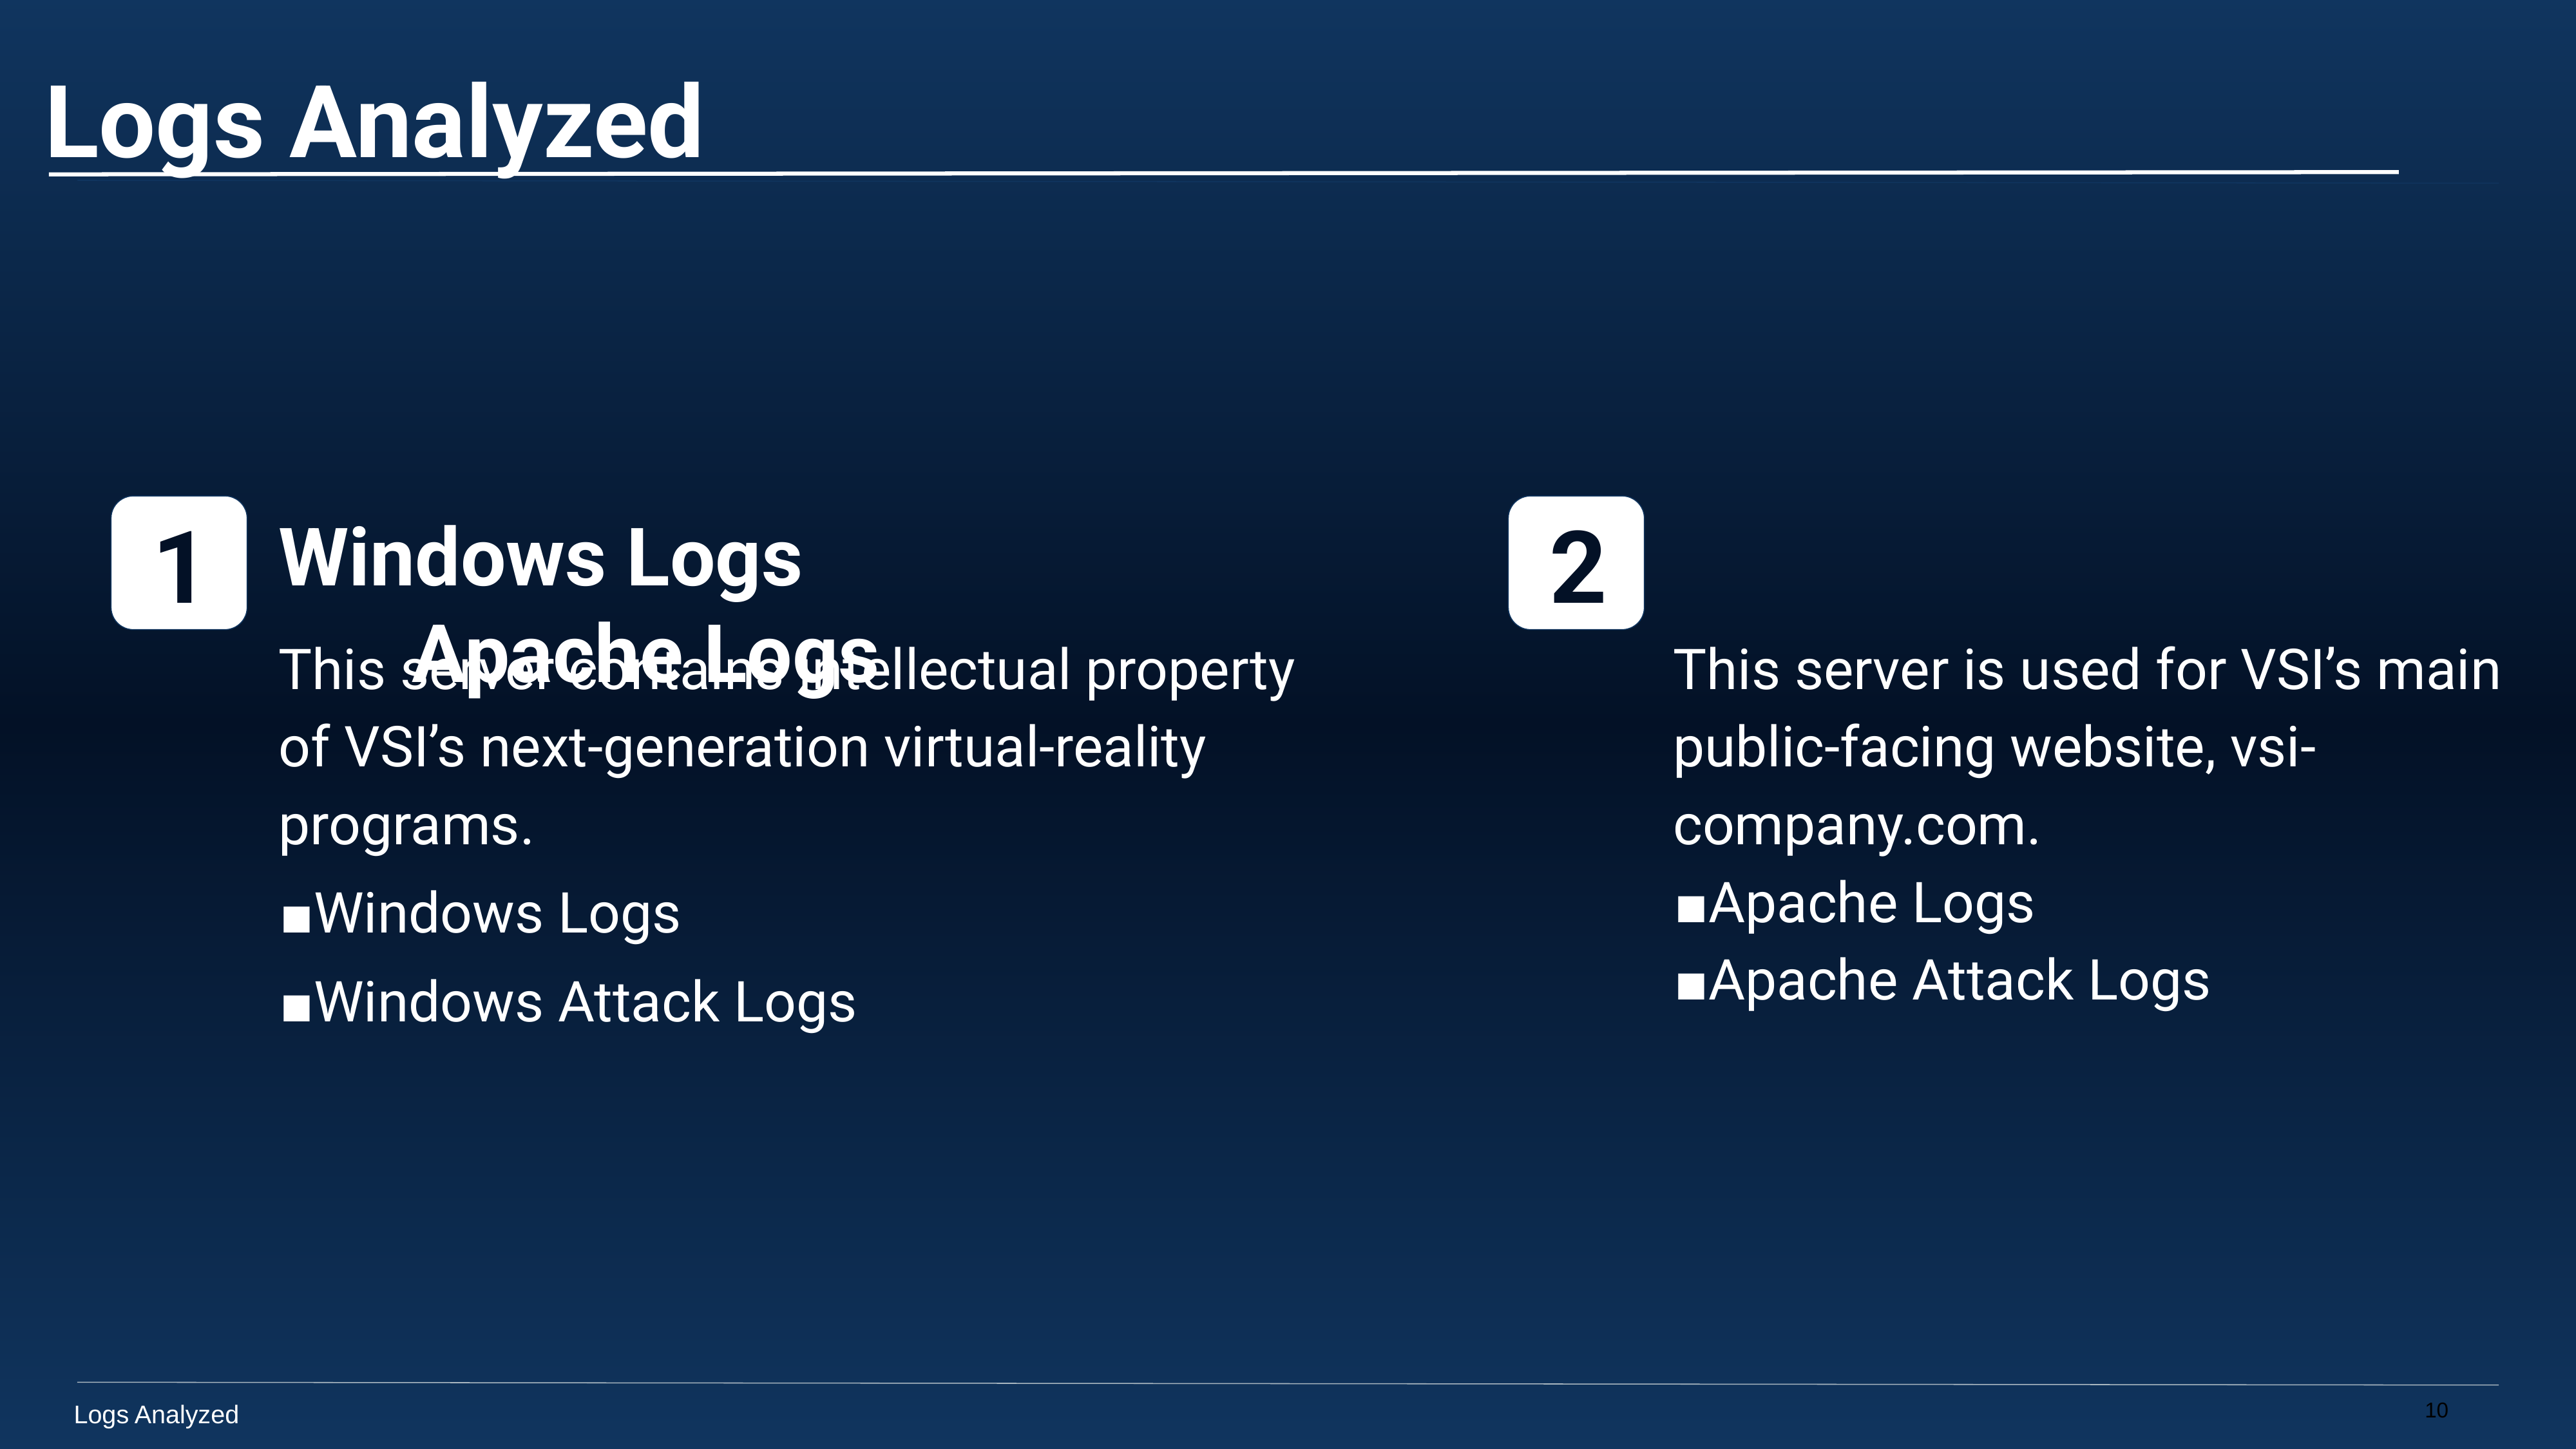

# Logs Analyzed
 1
    Windows Logs 																		 Apache Logs
 2
This server contains intellectual property of VSI’s next-generation virtual-reality programs.
■Windows Logs
■Windows Attack Logs

This server is used for VSI’s main public-facing website, vsi-company.com.
■Apache Logs
■Apache Attack Logs

Logs Analyzed
10